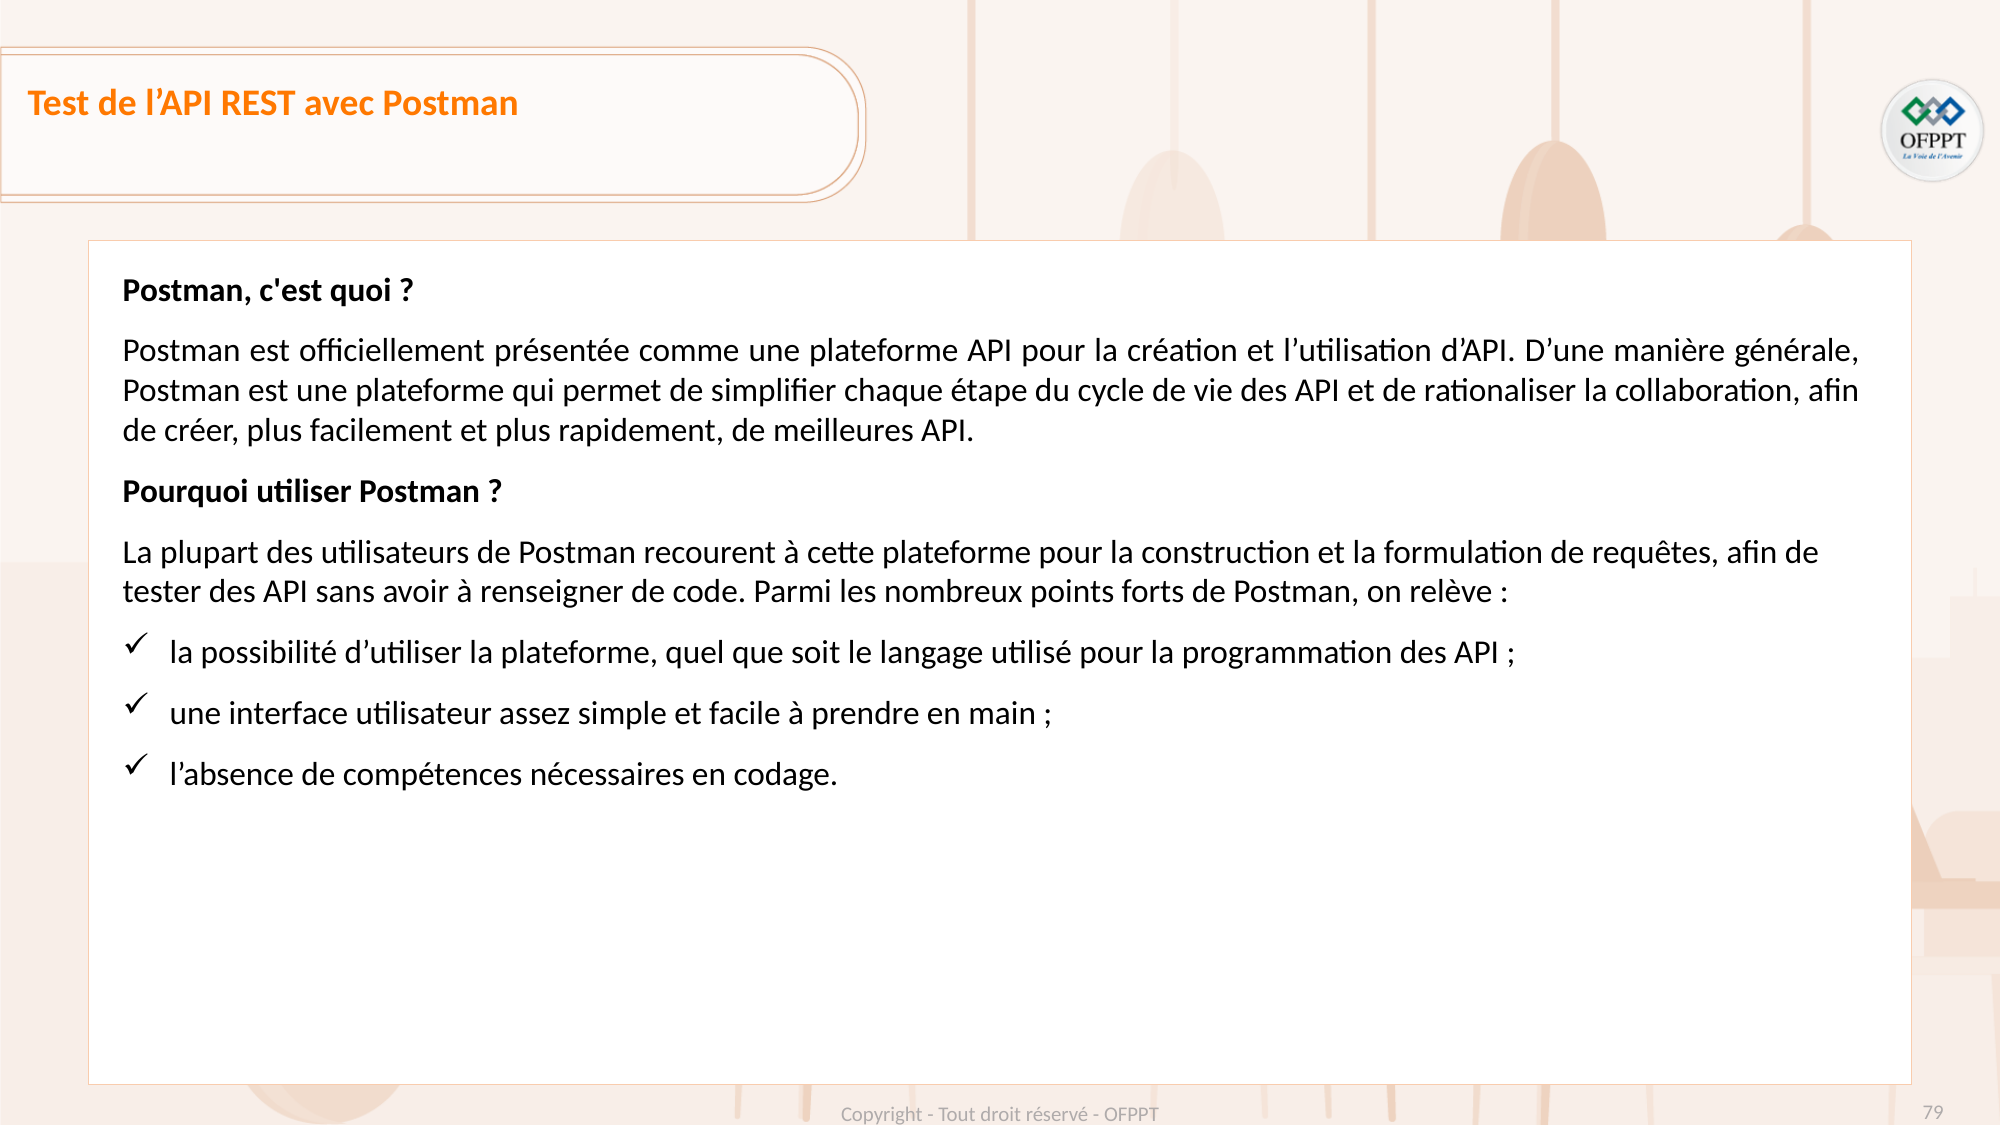

Test de l’API REST avec Postman

Postman, c'est quoi ?
Postman est officiellement présentée comme une plateforme API pour la création et l’utilisation d’API. D’une manière générale, Postman est une plateforme qui permet de simplifier chaque étape du cycle de vie des API et de rationaliser la collaboration, afin de créer, plus facilement et plus rapidement, de meilleures API.
Pourquoi utiliser Postman ?
La plupart des utilisateurs de Postman recourent à cette plateforme pour la construction et la formulation de requêtes, afin de tester des API sans avoir à renseigner de code. Parmi les nombreux points forts de Postman, on relève :
la possibilité d’utiliser la plateforme, quel que soit le langage utilisé pour la programmation des API ;
une interface utilisateur assez simple et facile à prendre en main ;
l’absence de compétences nécessaires en codage.